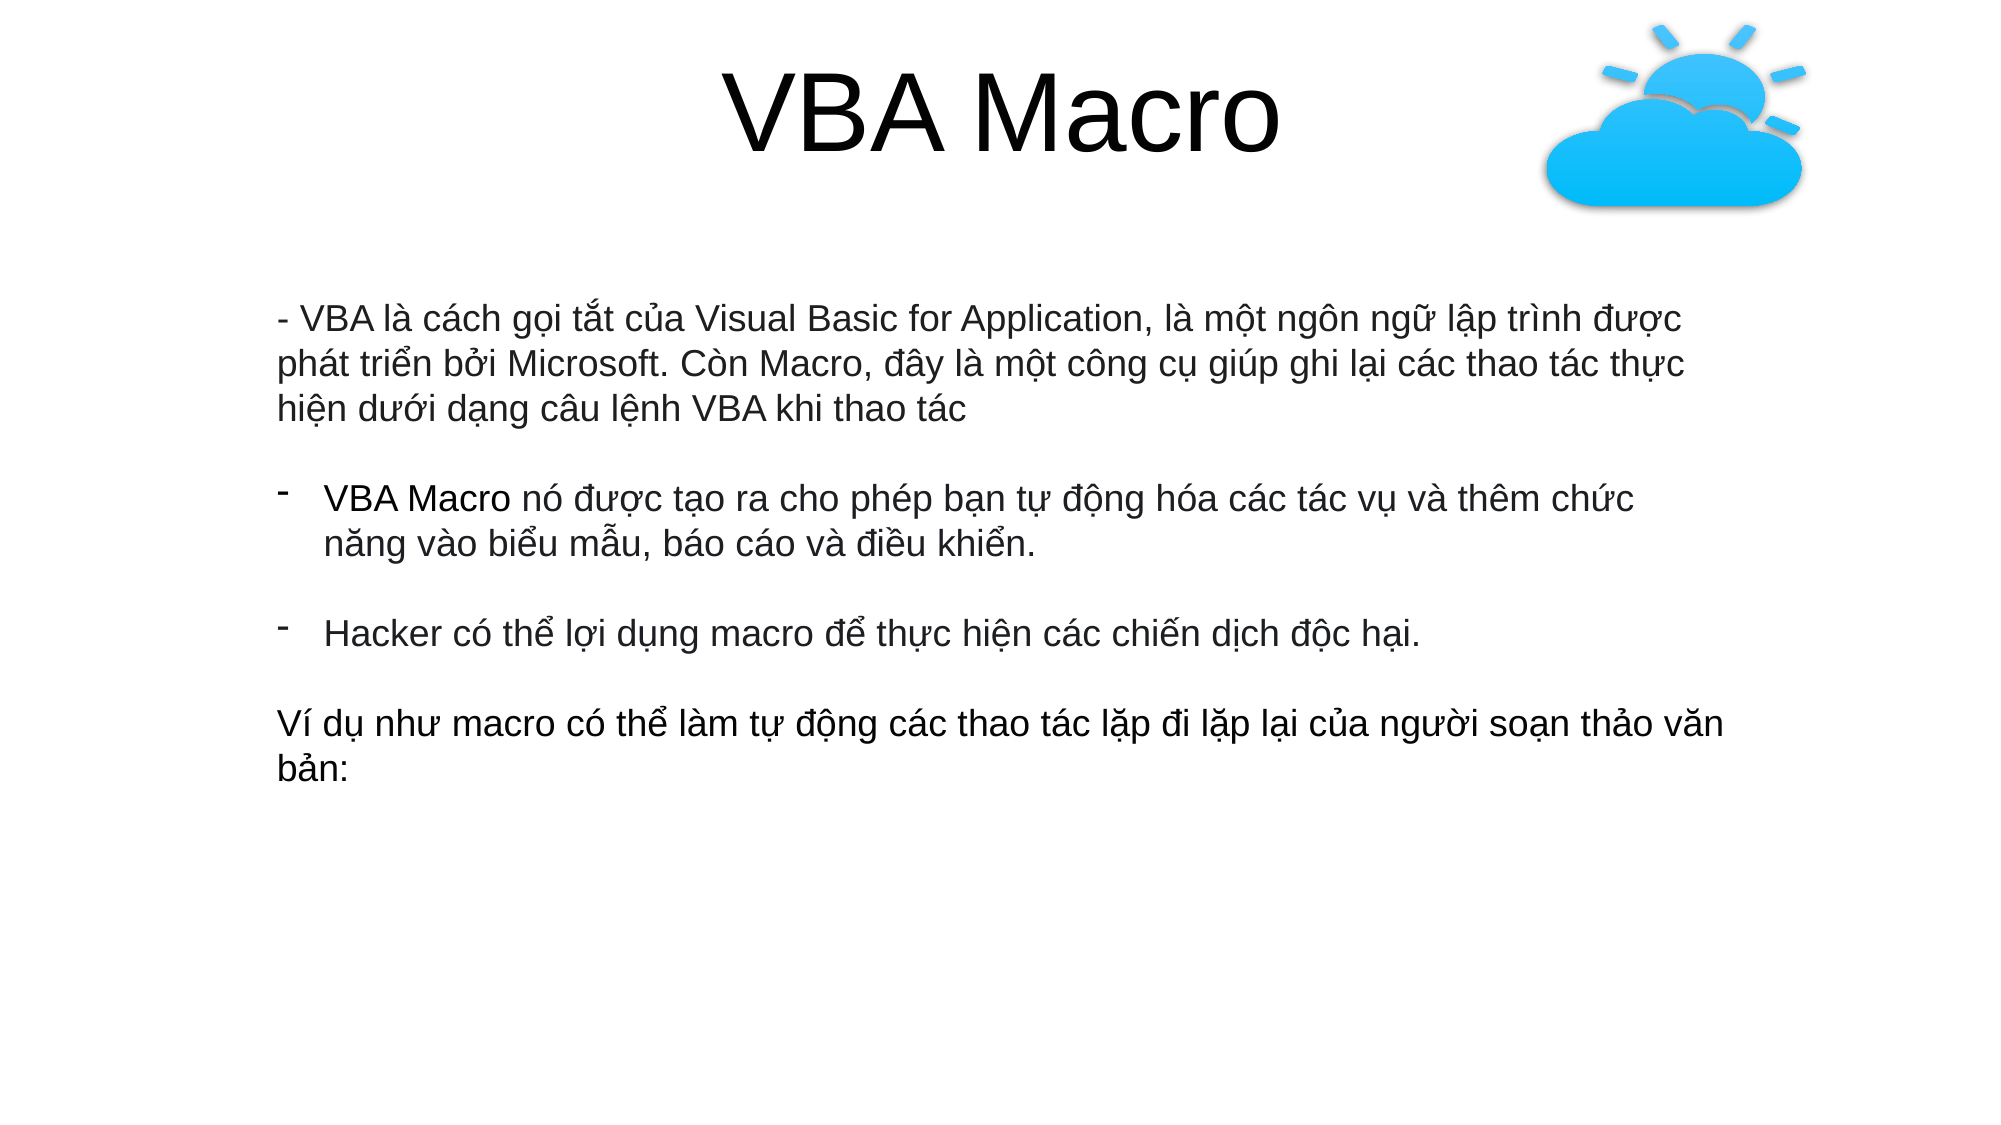

VBA Macro
- VBA là cách gọi tắt của Visual Basic for Application, là một ngôn ngữ lập trình được phát triển bởi Microsoft. Còn Macro, đây là một công cụ giúp ghi lại các thao tác thực hiện dưới dạng câu lệnh VBA khi thao tác

VBA Macro nó được tạo ra cho phép bạn tự động hóa các tác vụ và thêm chức năng vào biểu mẫu, báo cáo và điều khiển.

Hacker có thể lợi dụng macro để thực hiện các chiến dịch độc hại.

Ví dụ như macro có thể làm tự động các thao tác lặp đi lặp lại của người soạn thảo văn bản: